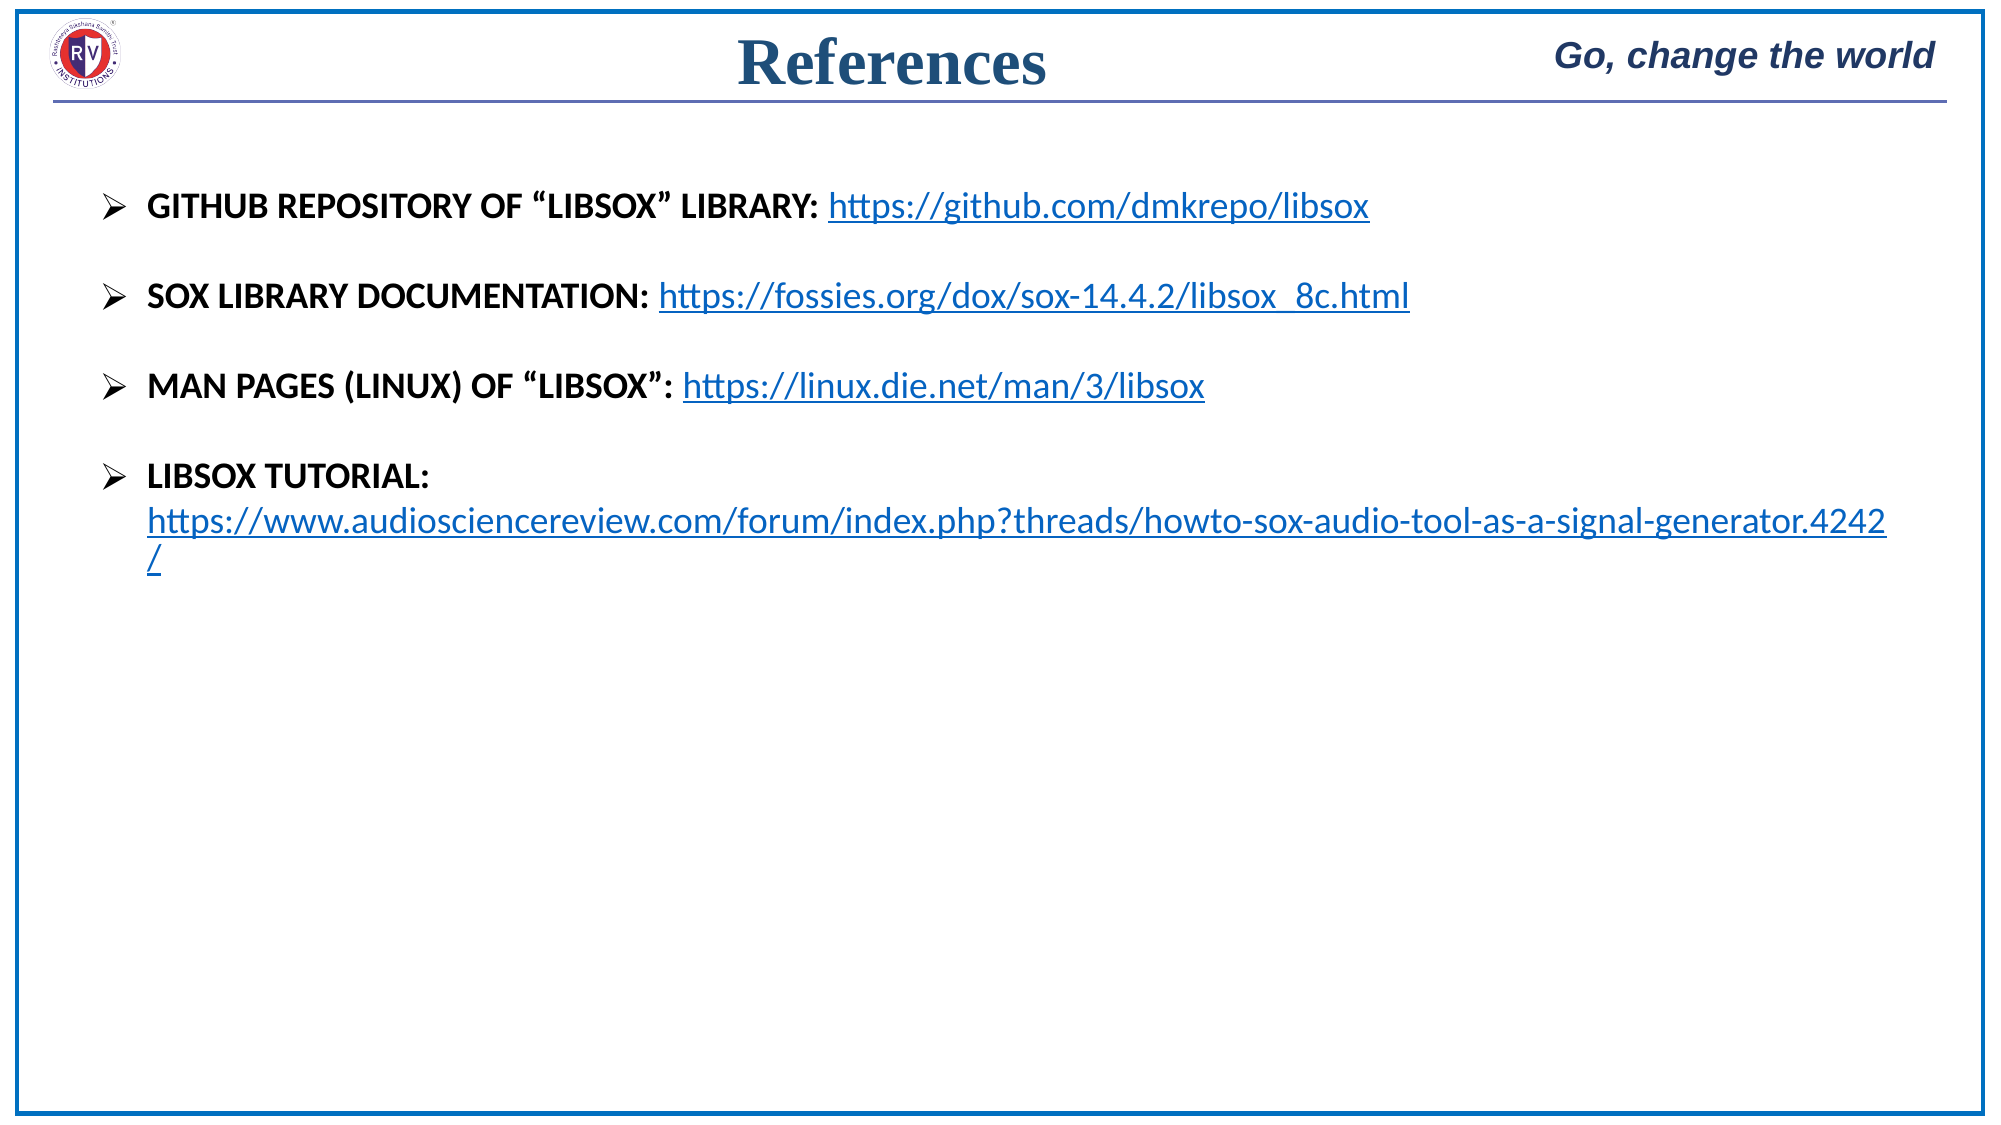

References
GITHUB REPOSITORY OF “LIBSOX” LIBRARY: https://github.com/dmkrepo/libsox

SOX LIBRARY DOCUMENTATION: https://fossies.org/dox/sox-14.4.2/libsox_8c.html

MAN PAGES (LINUX) OF “LIBSOX”: https://linux.die.net/man/3/libsox

LIBSOX TUTORIAL: https://www.audiosciencereview.com/forum/index.php?threads/howto-sox-audio-tool-as-a-signal-generator.4242/